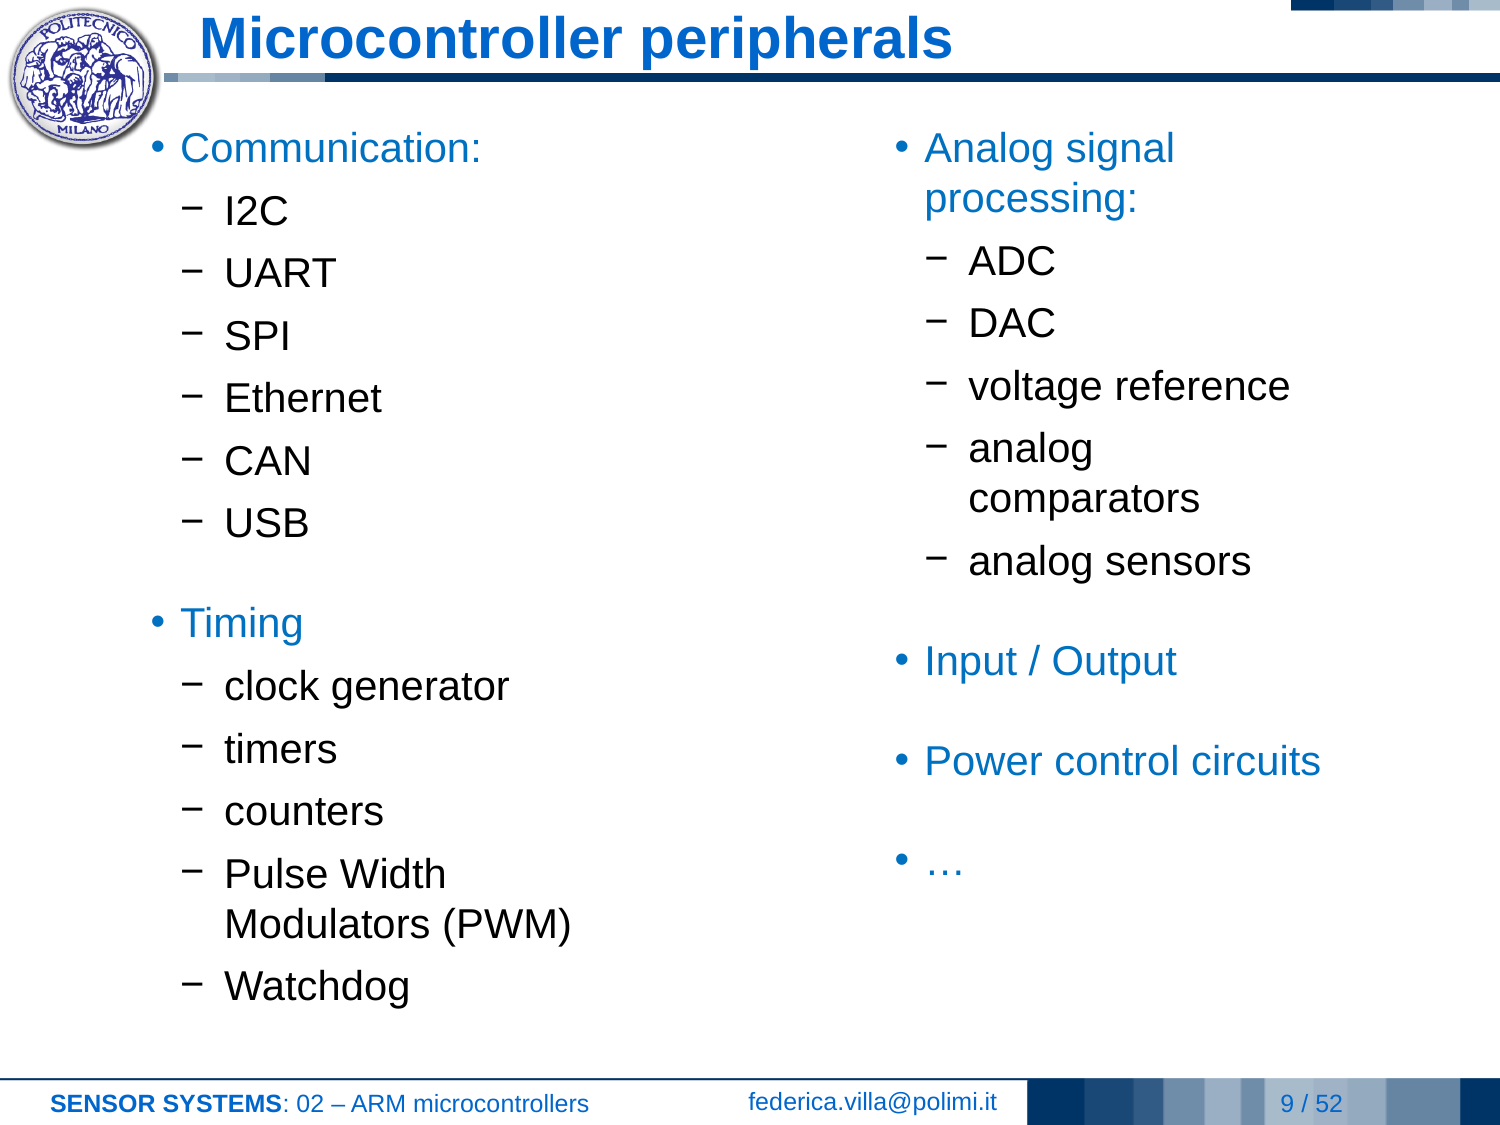

# Microcontroller peripherals
Communication:
I2C
UART
SPI
Ethernet
CAN
USB
Timing
clock generator
timers
counters
Pulse Width Modulators (PWM)
Watchdog

Analog signal processing:
ADC
DAC
voltage reference
analog comparators
analog sensors
Input / Output
Power control circuits
…